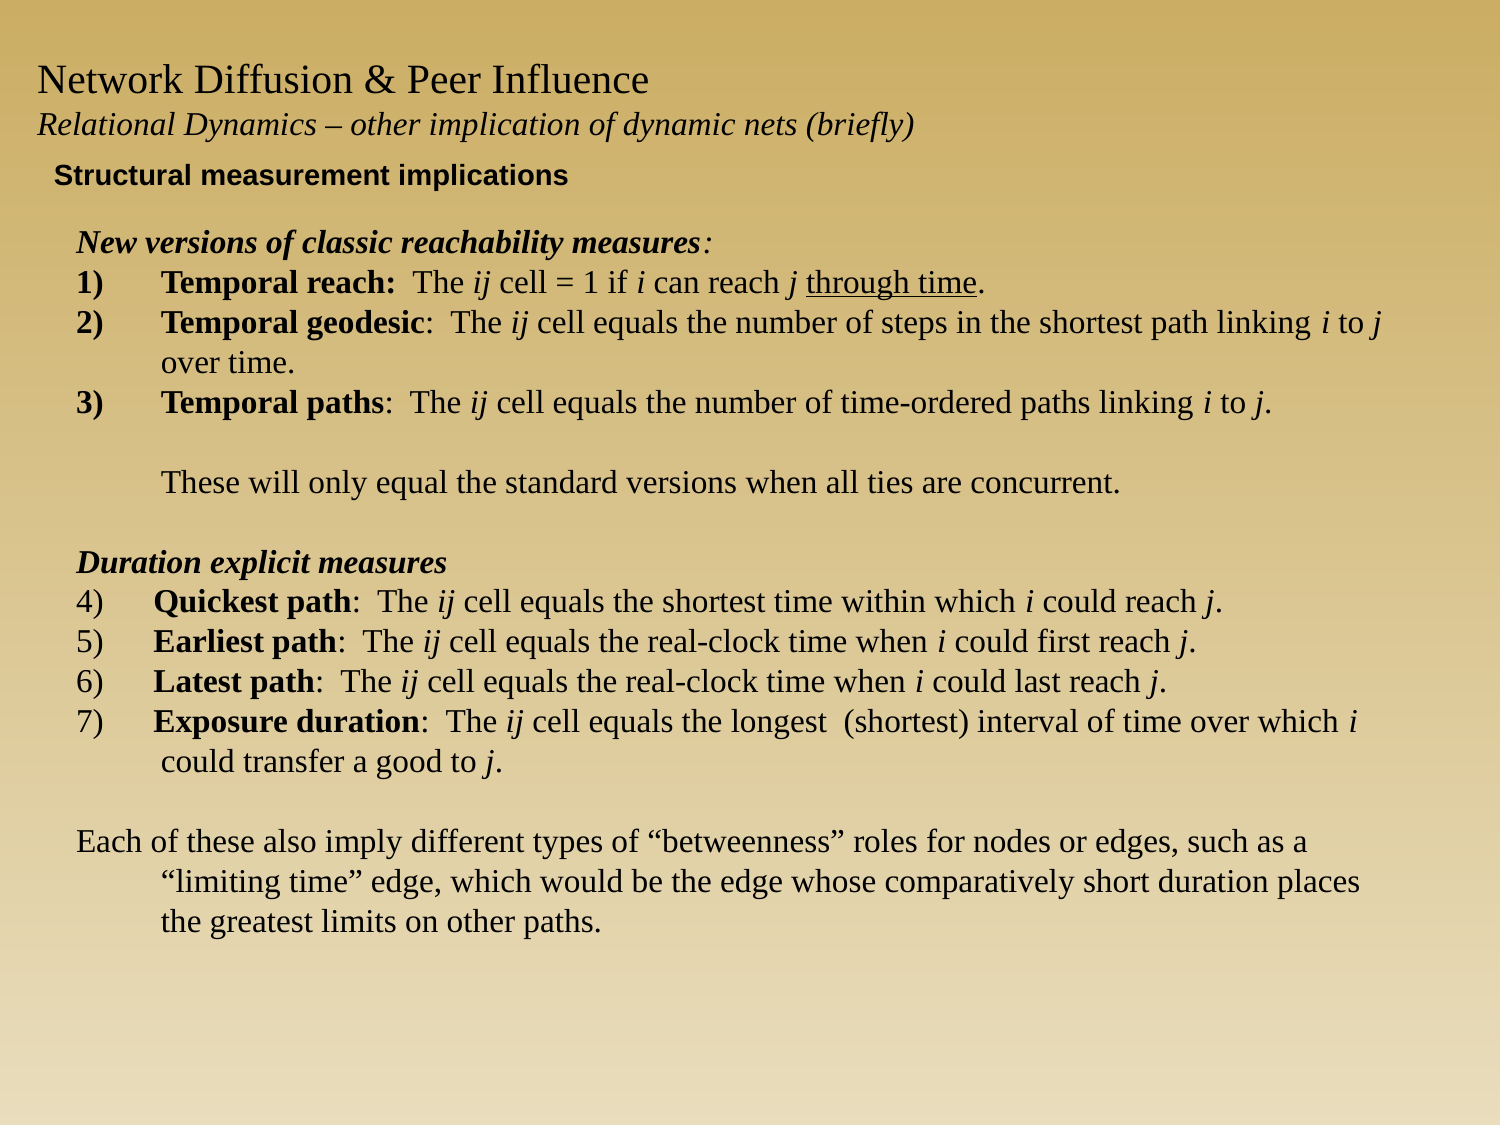

Network Diffusion & Peer Influence
Relational Dynamics – other implication of dynamic nets (briefly)
Structural measurement implications
New versions of classic reachability measures:
Temporal reach:  The ij cell = 1 if i can reach j through time.
Temporal geodesic:  The ij cell equals the number of steps in the shortest path linking i to j over time.
Temporal paths:  The ij cell equals the number of time-ordered paths linking i to j.

	These will only equal the standard versions when all ties are concurrent.

Duration explicit measures
4)      Quickest path:  The ij cell equals the shortest time within which i could reach j.
5)      Earliest path:  The ij cell equals the real-clock time when i could first reach j.
6)      Latest path:  The ij cell equals the real-clock time when i could last reach j.
7)      Exposure duration:  The ij cell equals the longest  (shortest) interval of time over which i could transfer a good to j.

Each of these also imply different types of “betweenness” roles for nodes or edges, such as a “limiting time” edge, which would be the edge whose comparatively short duration places the greatest limits on other paths.